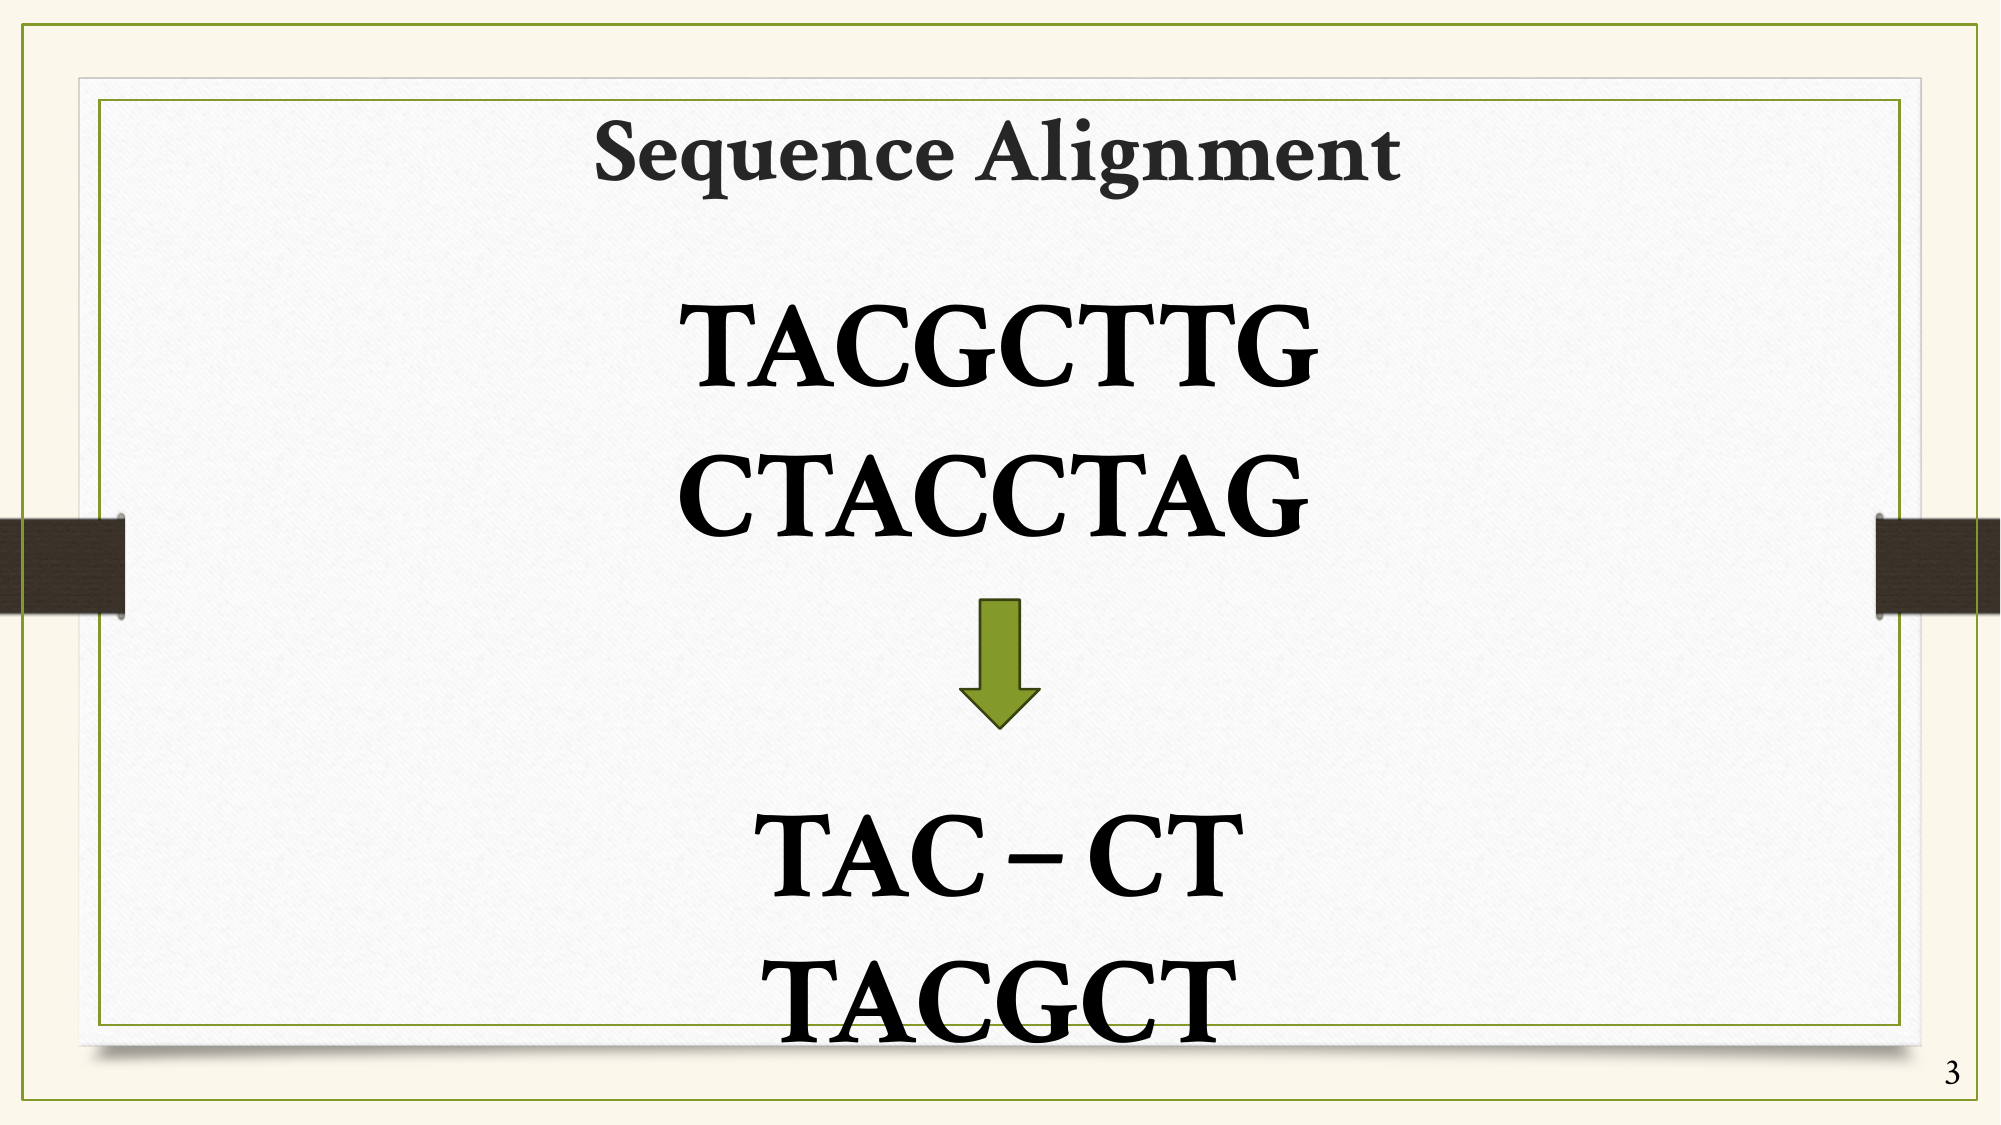

# Sequence Alignment
TACGCTTG
CTACCTAG

–
CT
TAC
TACGCT
3